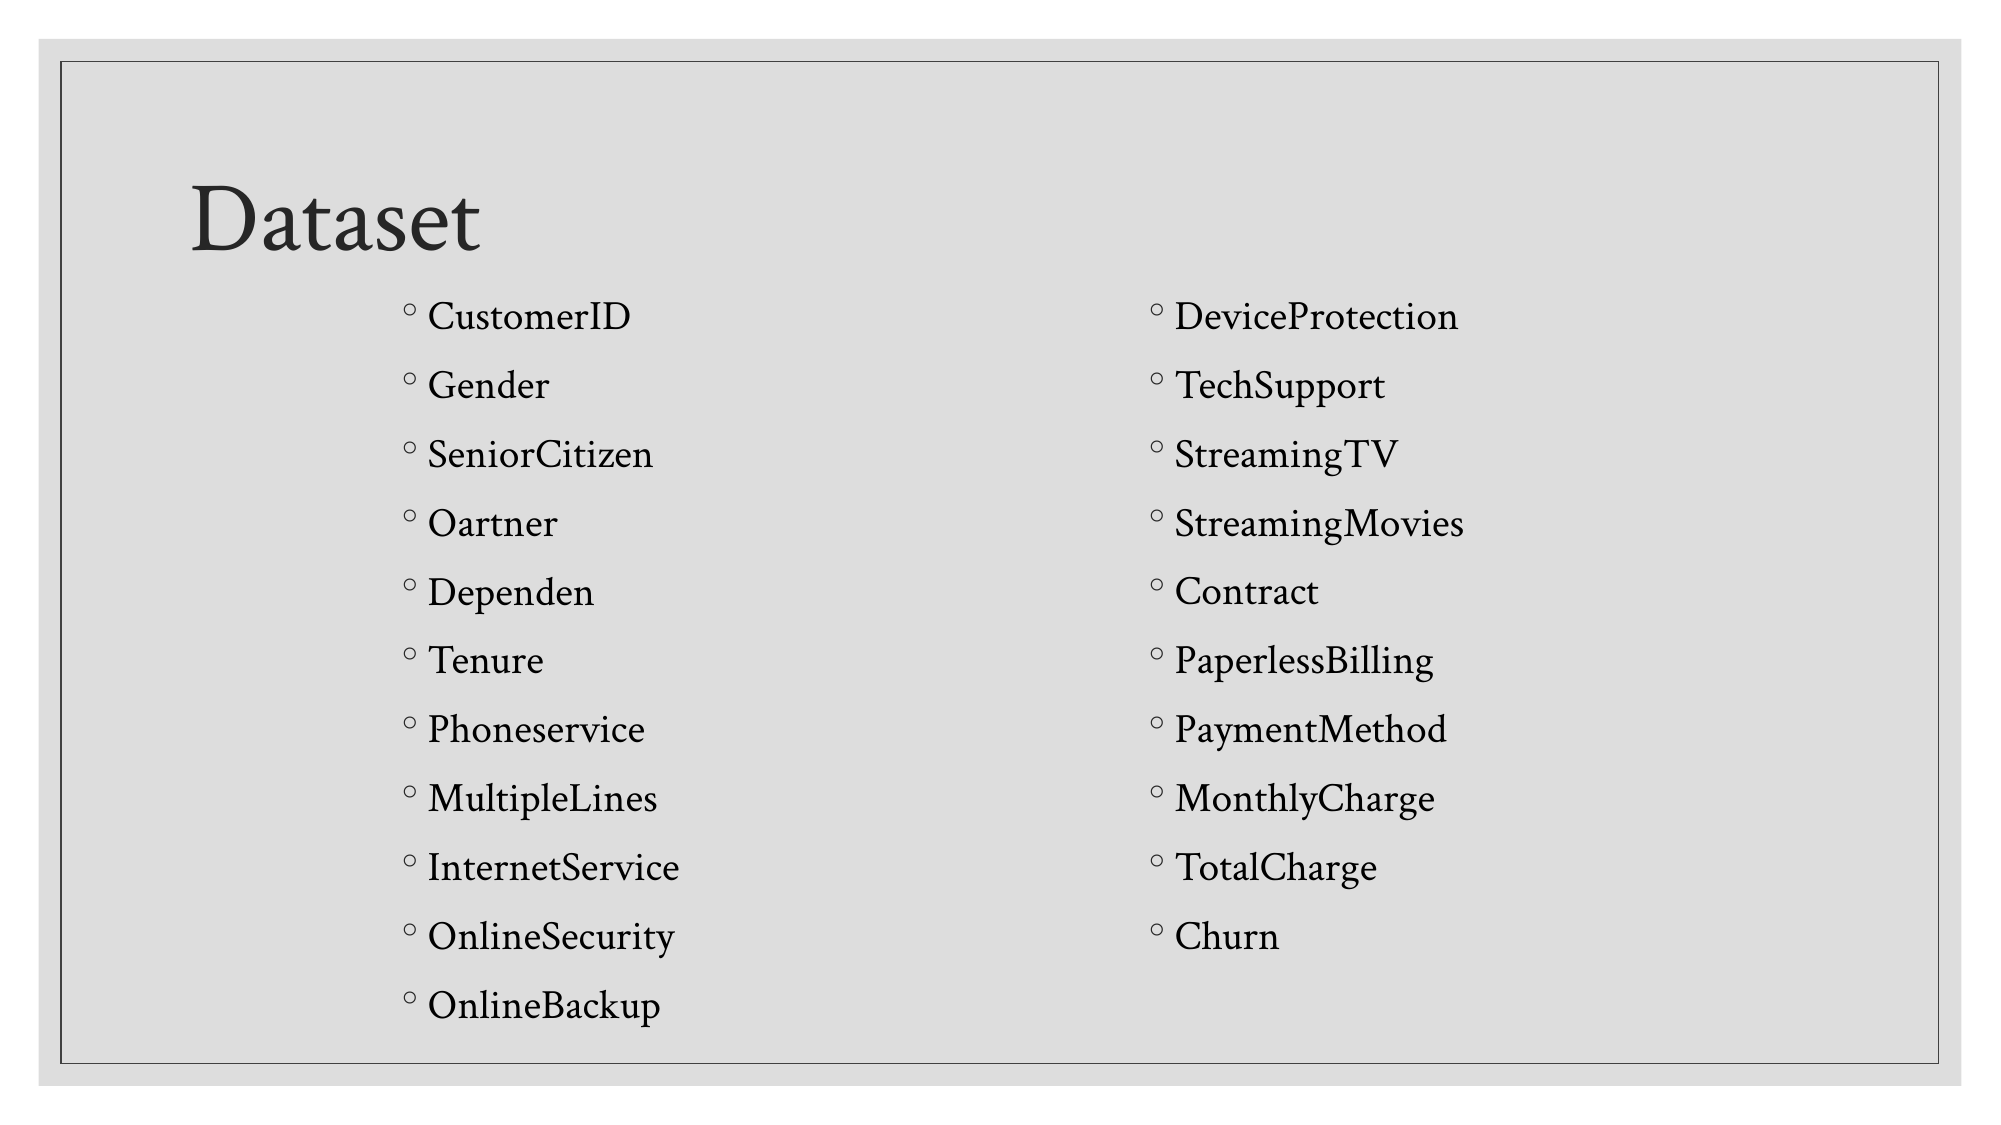

# Dataset
CustomerID
Gender
SeniorCitizen
Oartner
Dependen
Tenure
Phoneservice
MultipleLines
InternetService
OnlineSecurity
OnlineBackup

DeviceProtection
TechSupport
StreamingTV
StreamingMovies
Contract
PaperlessBilling
PaymentMethod
MonthlyCharge
TotalCharge
Churn